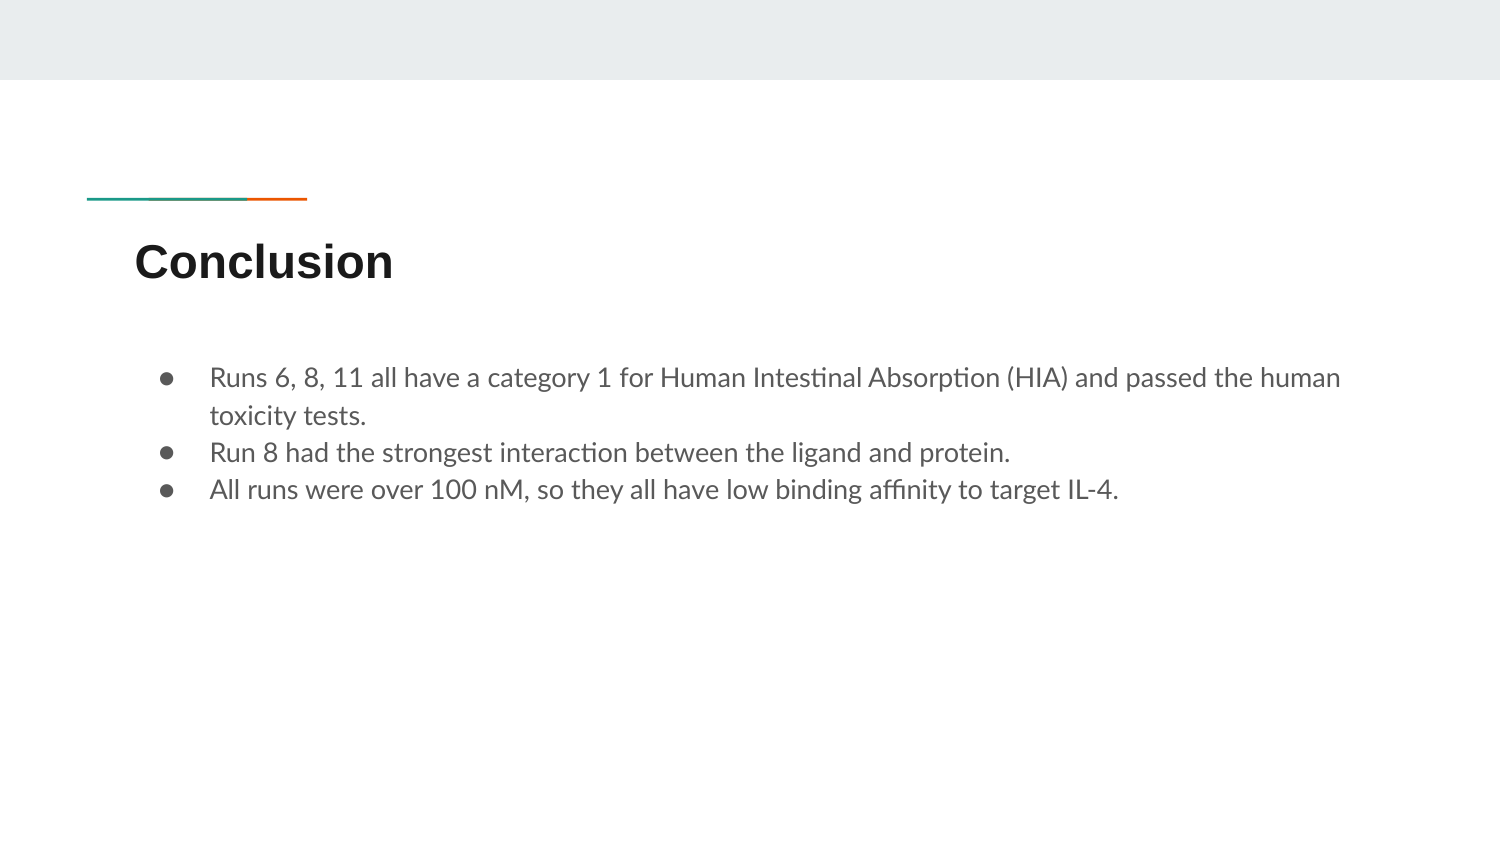

# Conclusion
Runs 6, 8, 11 all have a category 1 for Human Intestinal Absorption (HIA) and passed the human toxicity tests.
Run 8 had the strongest interaction between the ligand and protein.
All runs were over 100 nM, so they all have low binding affinity to target IL-4.